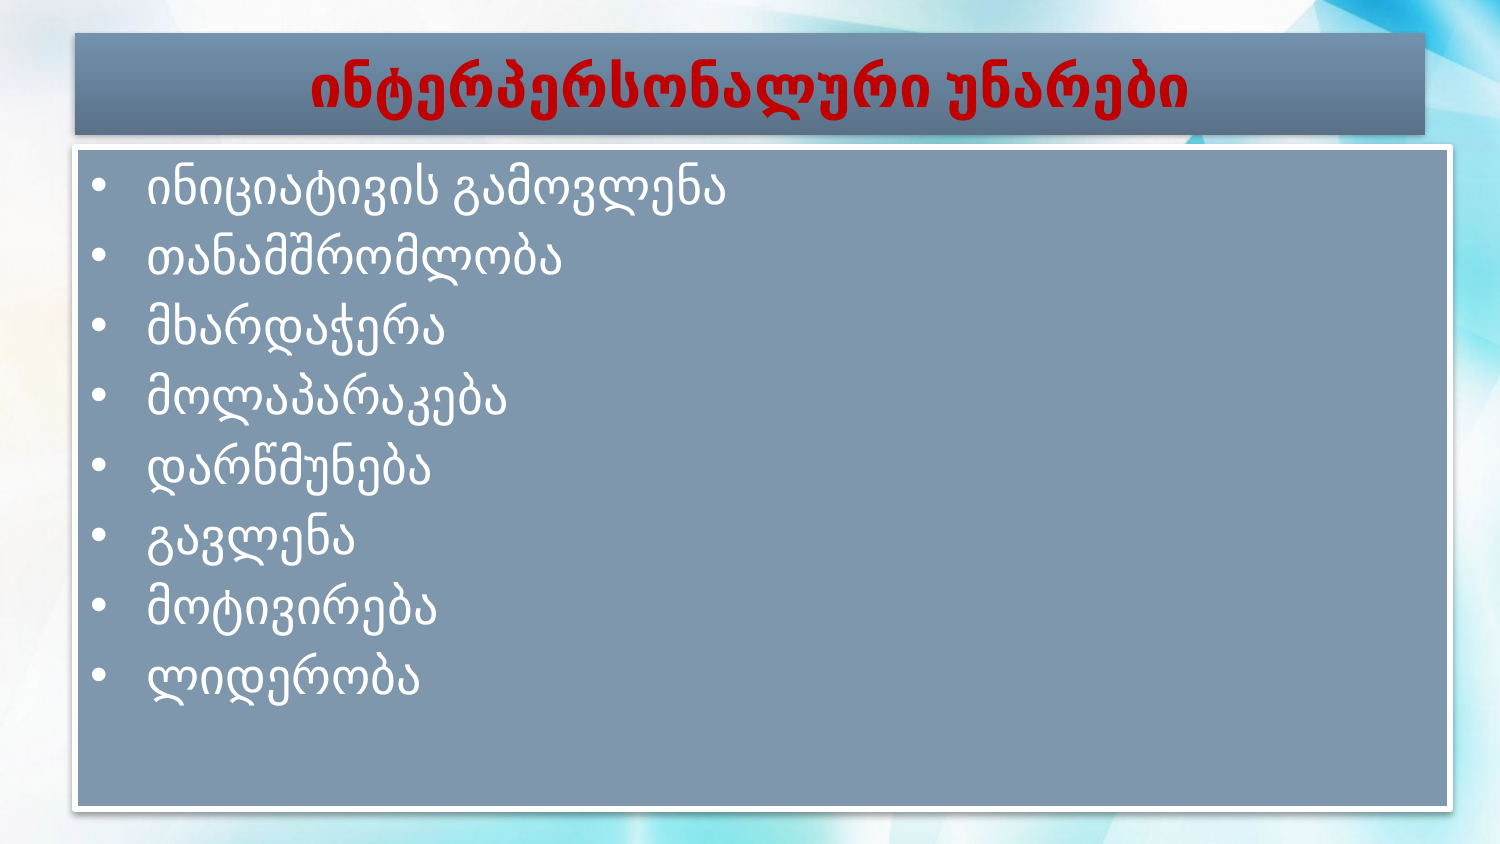

# ინტერპერსონალური უნარები
ინიციატივის გამოვლენა
თანამშრომლობა
მხარდაჭერა
მოლაპარაკება
დარწმუნება
გავლენა
მოტივირება
ლიდერობა